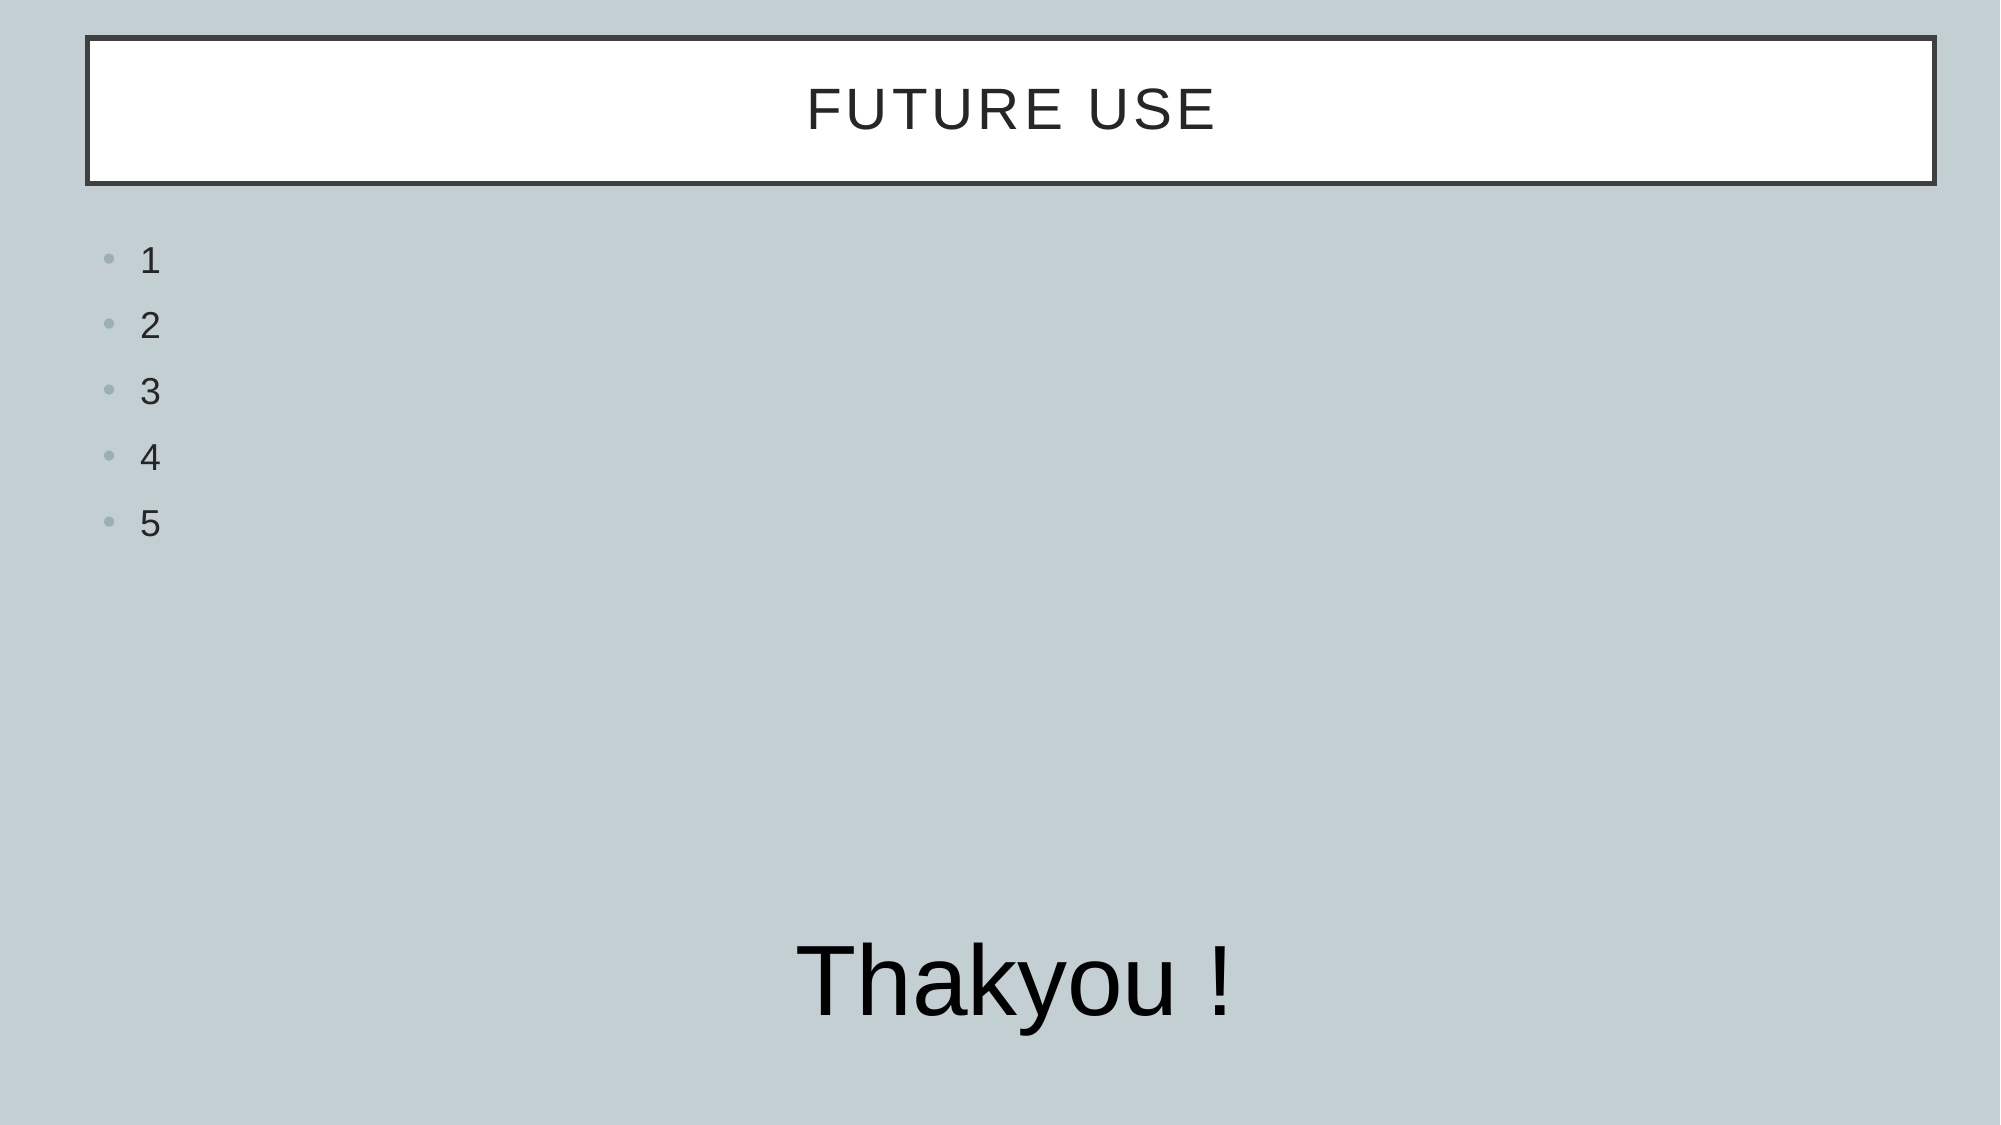

# Future Use
1
2
3
4
5

Thakyou !